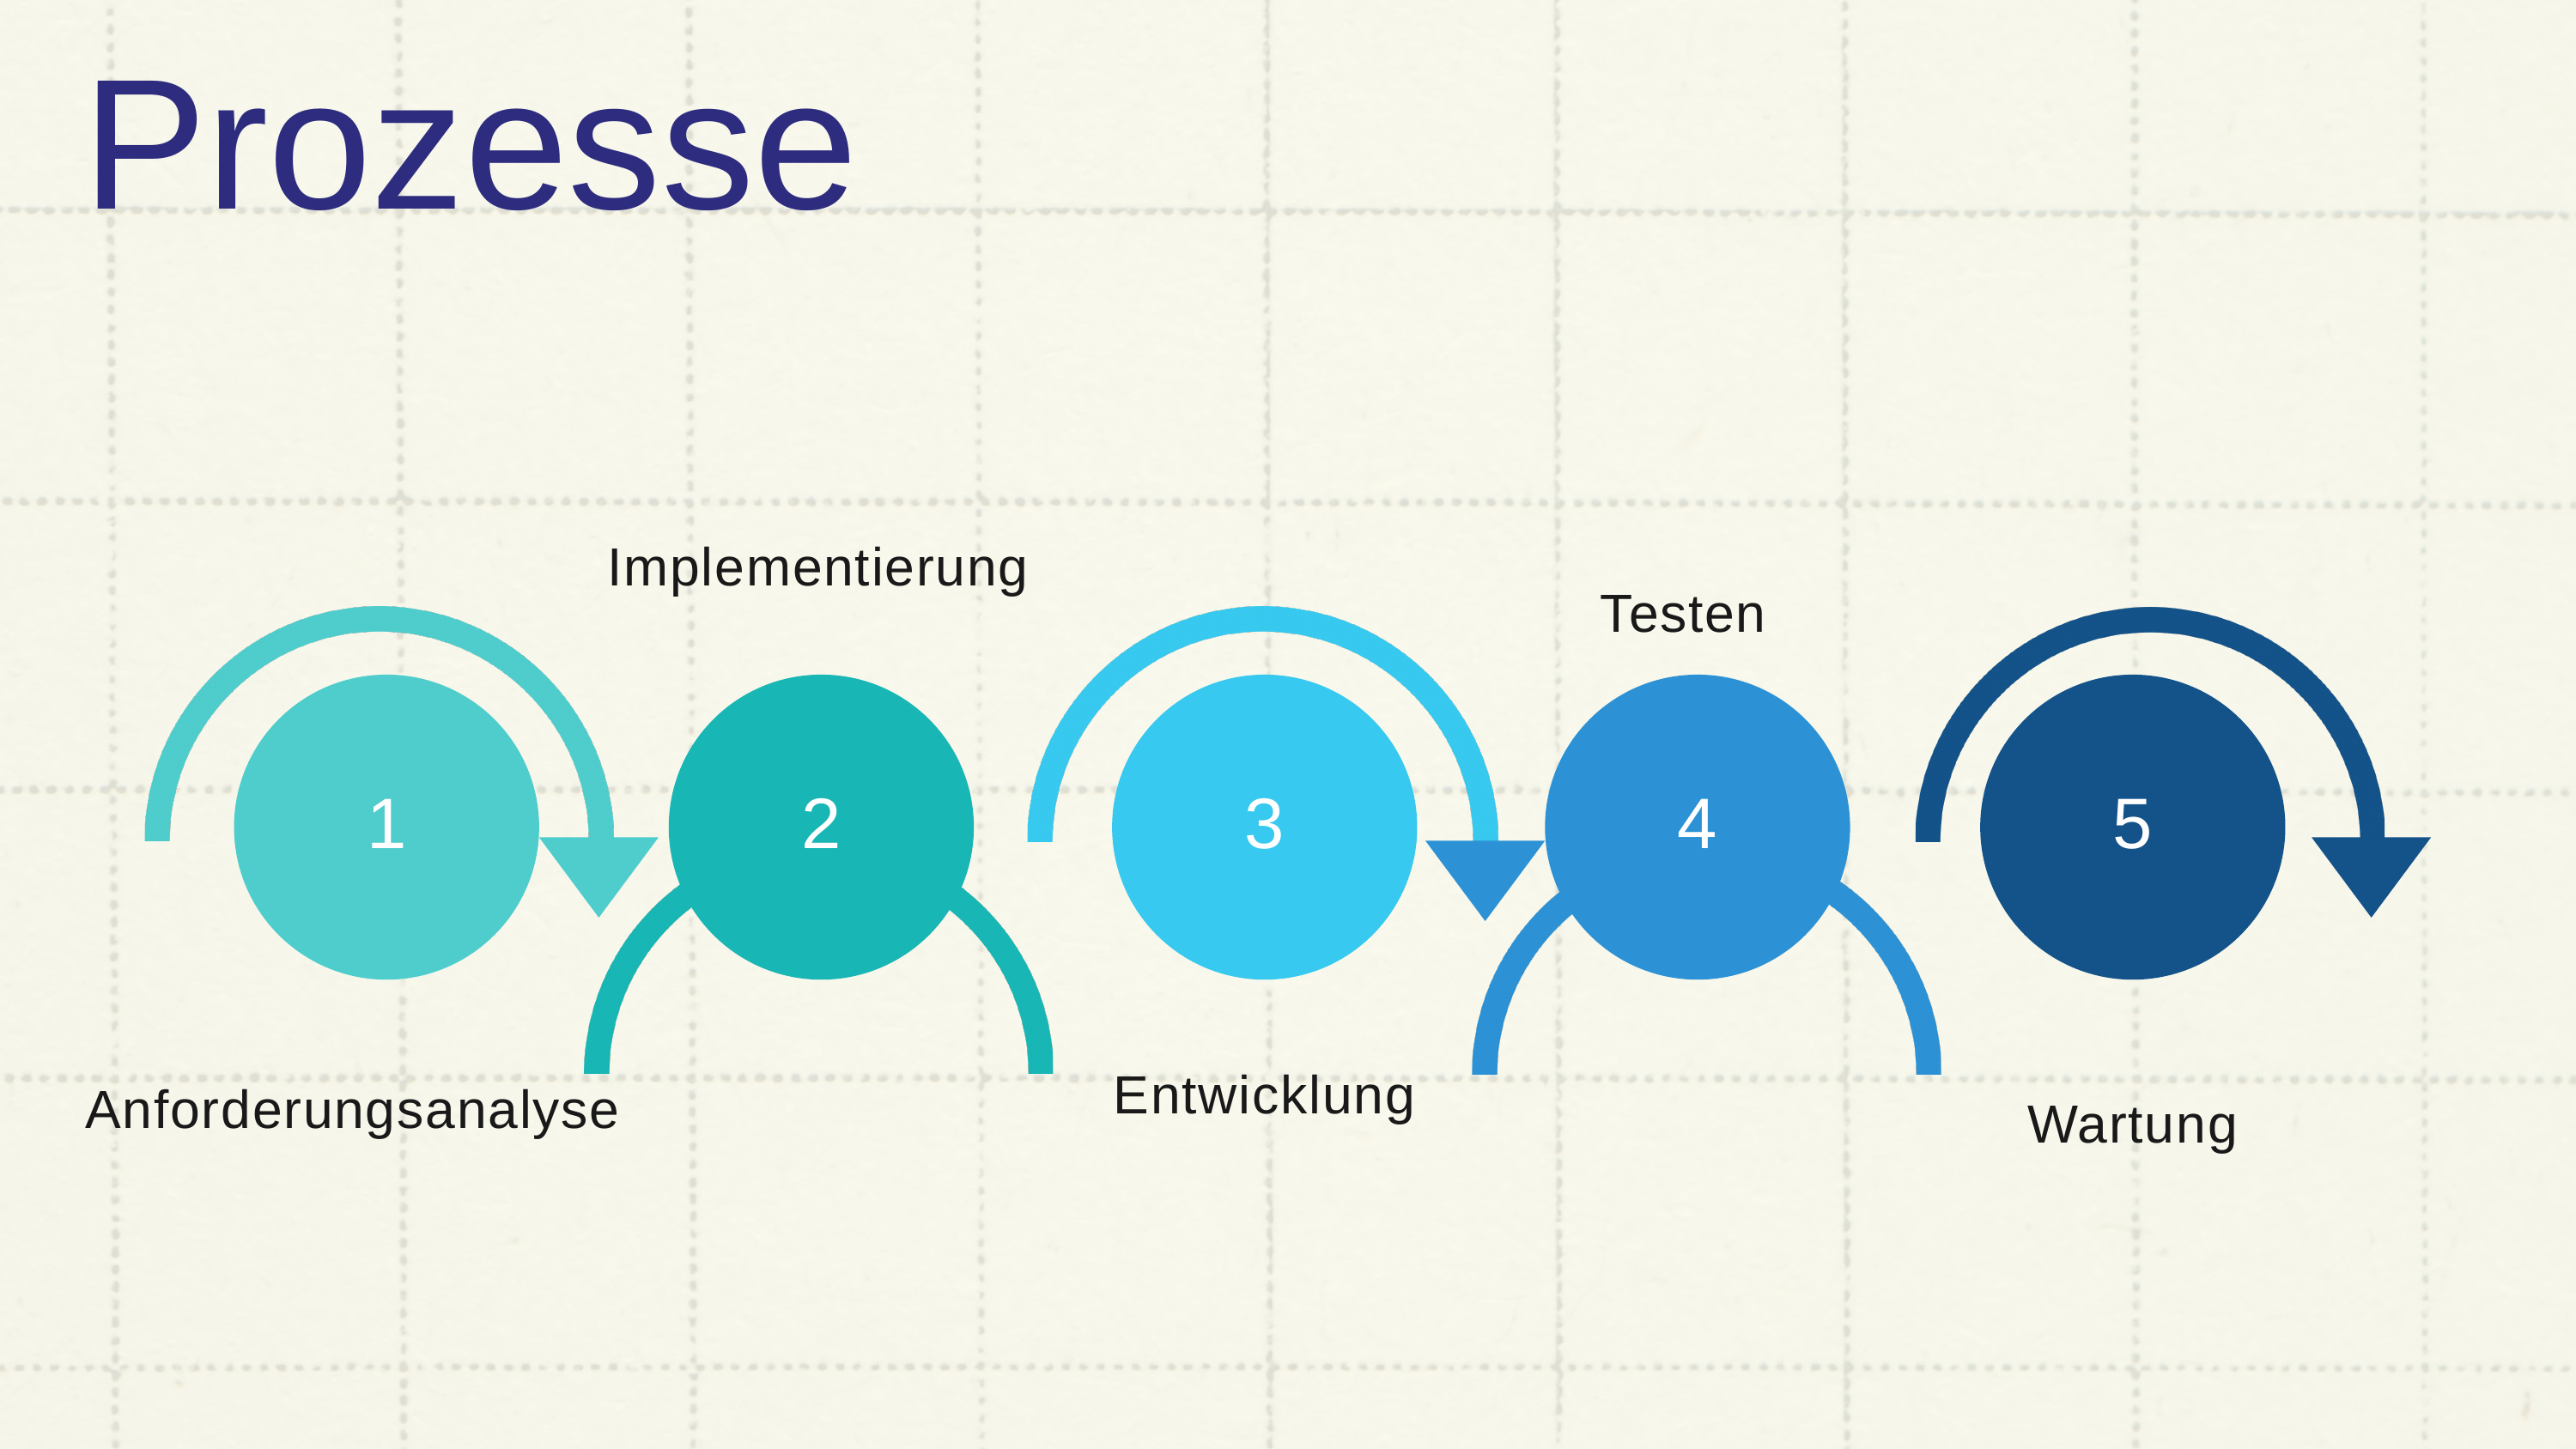

Prozesse
Implementierung
Testen

1

2

3

4

5

Entwicklung
Anforderungsanalyse
Wartung